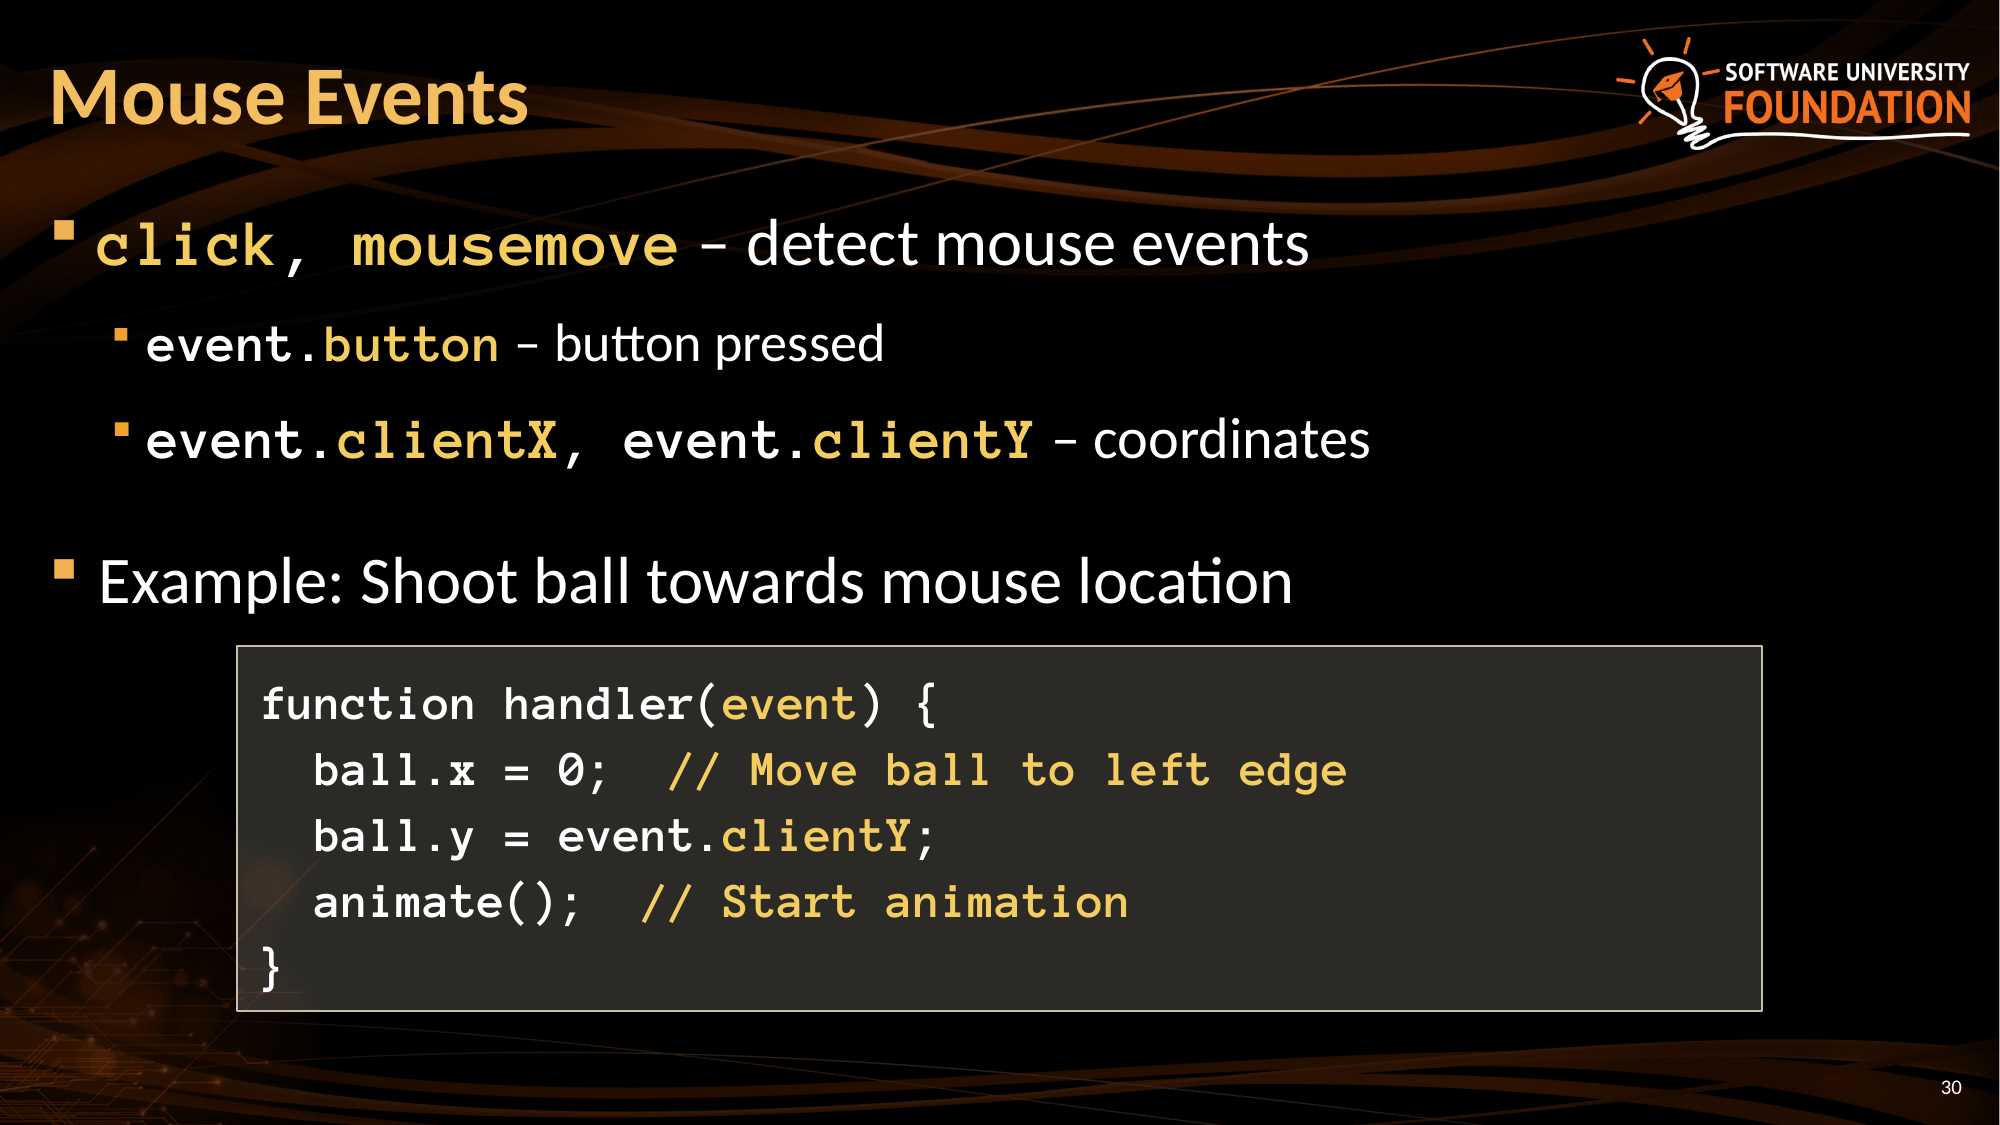

# Mouse Events
click, mousemove – detect mouse events
event.button – button pressed
event.clientX, event.clientY – coordinates
Example: Shoot ball towards mouse location

function handler(event) {
  ball.x = 0;  // Move ball to left edge
  ball.y = event.clientY;
  animate();  // Start animation
}
30